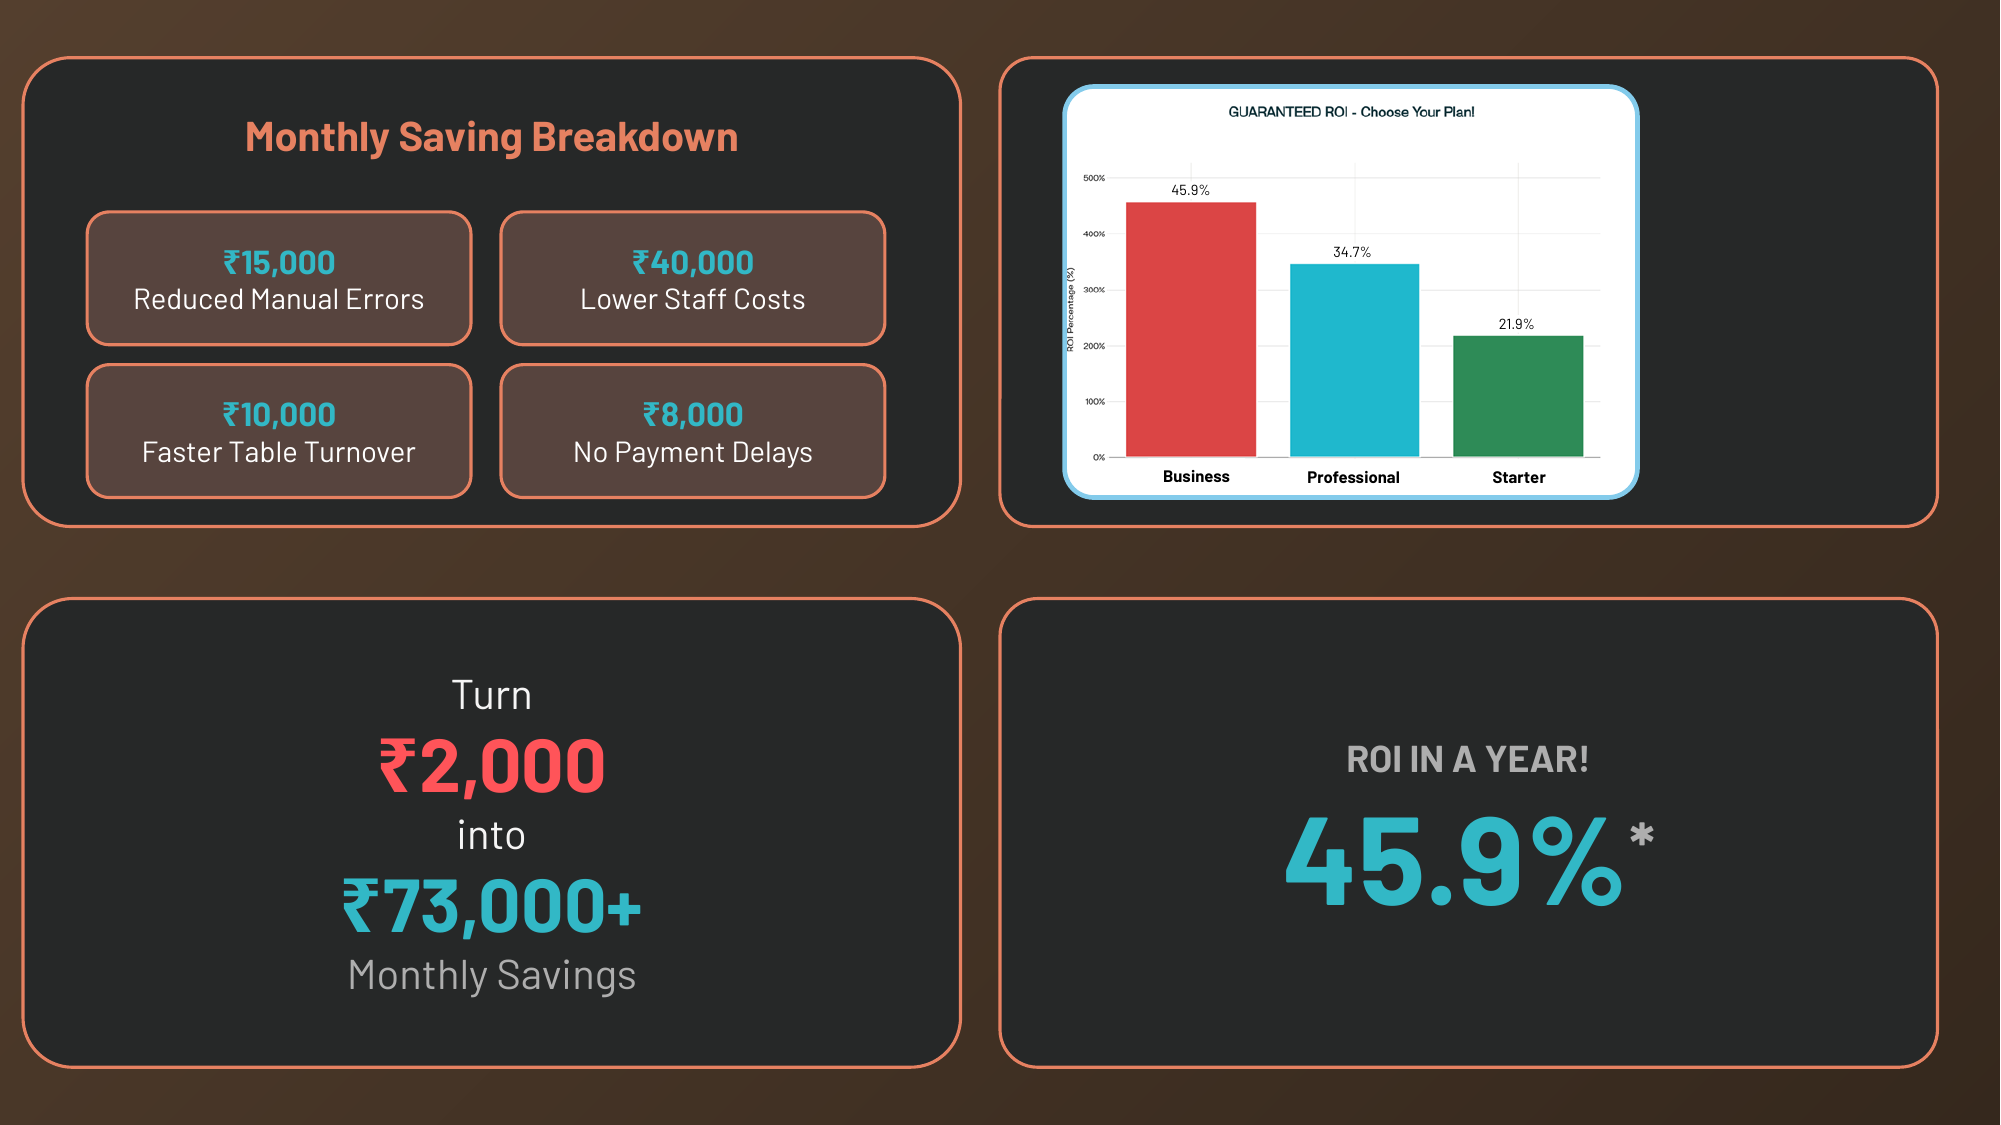

Monthly Saving Breakdown

Business
Professional
Starter
45.9%
34.7%
21.9%
₹15,000
Reduced Manual Errors
₹40,000
Lower Staff Costs

Setup Digital Menu & QR Codes
Create your digital menu, upload photos, set prices, generate QR codes
🚀
Day
1

Train Staff & Launch
Quick 30-minute training session, place QR codes, go live
👥
Day
2-3

Watch Your Profits Soar!
Start seeing immediate results, faster orders, happier customers
📈
Day
4
₹10,000
Faster Table Turnover
₹8,000
No Payment Delays
Turn
₹2,000
into
₹73,000+
Monthly Savings
ROI IN A YEAR!
45.9%*